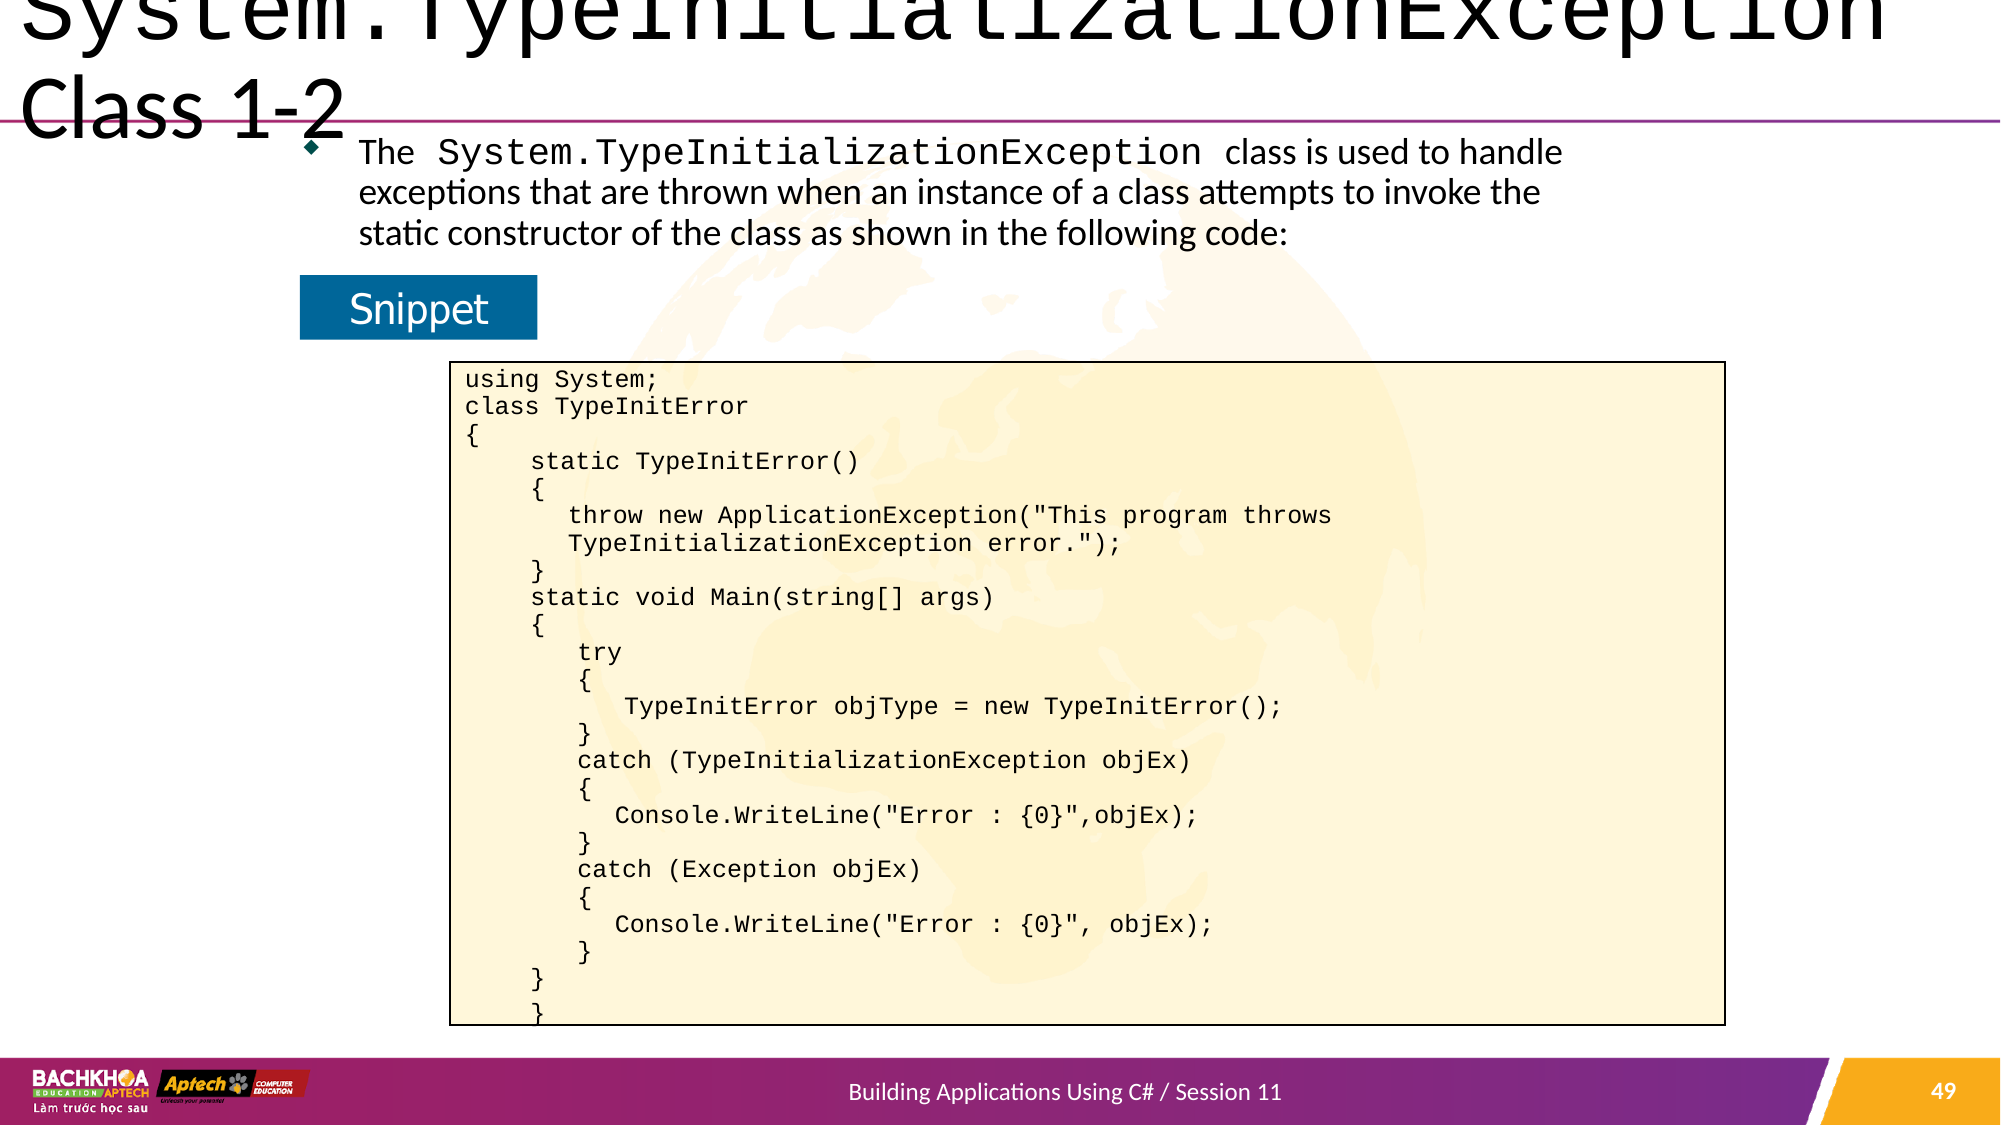

# System.TypeInitializationException Class 1-2
The System.TypeInitializationException class is used to handle exceptions that are thrown when an instance of a class attempts to invoke the static constructor of the class as shown in the following code:

Snippet
using System;
class TypeInitError
{
static TypeInitError()
{
throw new ApplicationException("This program throws
TypeInitializationException error.");
}
static void Main(string[] args)
{
try
{
TypeInitError objType = new TypeInitError();
}
catch (TypeInitializationException objEx)
{
Console.WriteLine("Error : {0}",objEx);
}
catch (Exception objEx)
{
Console.WriteLine("Error : {0}", objEx);
}
}
}

49
Building Applications Using C# / Session 11